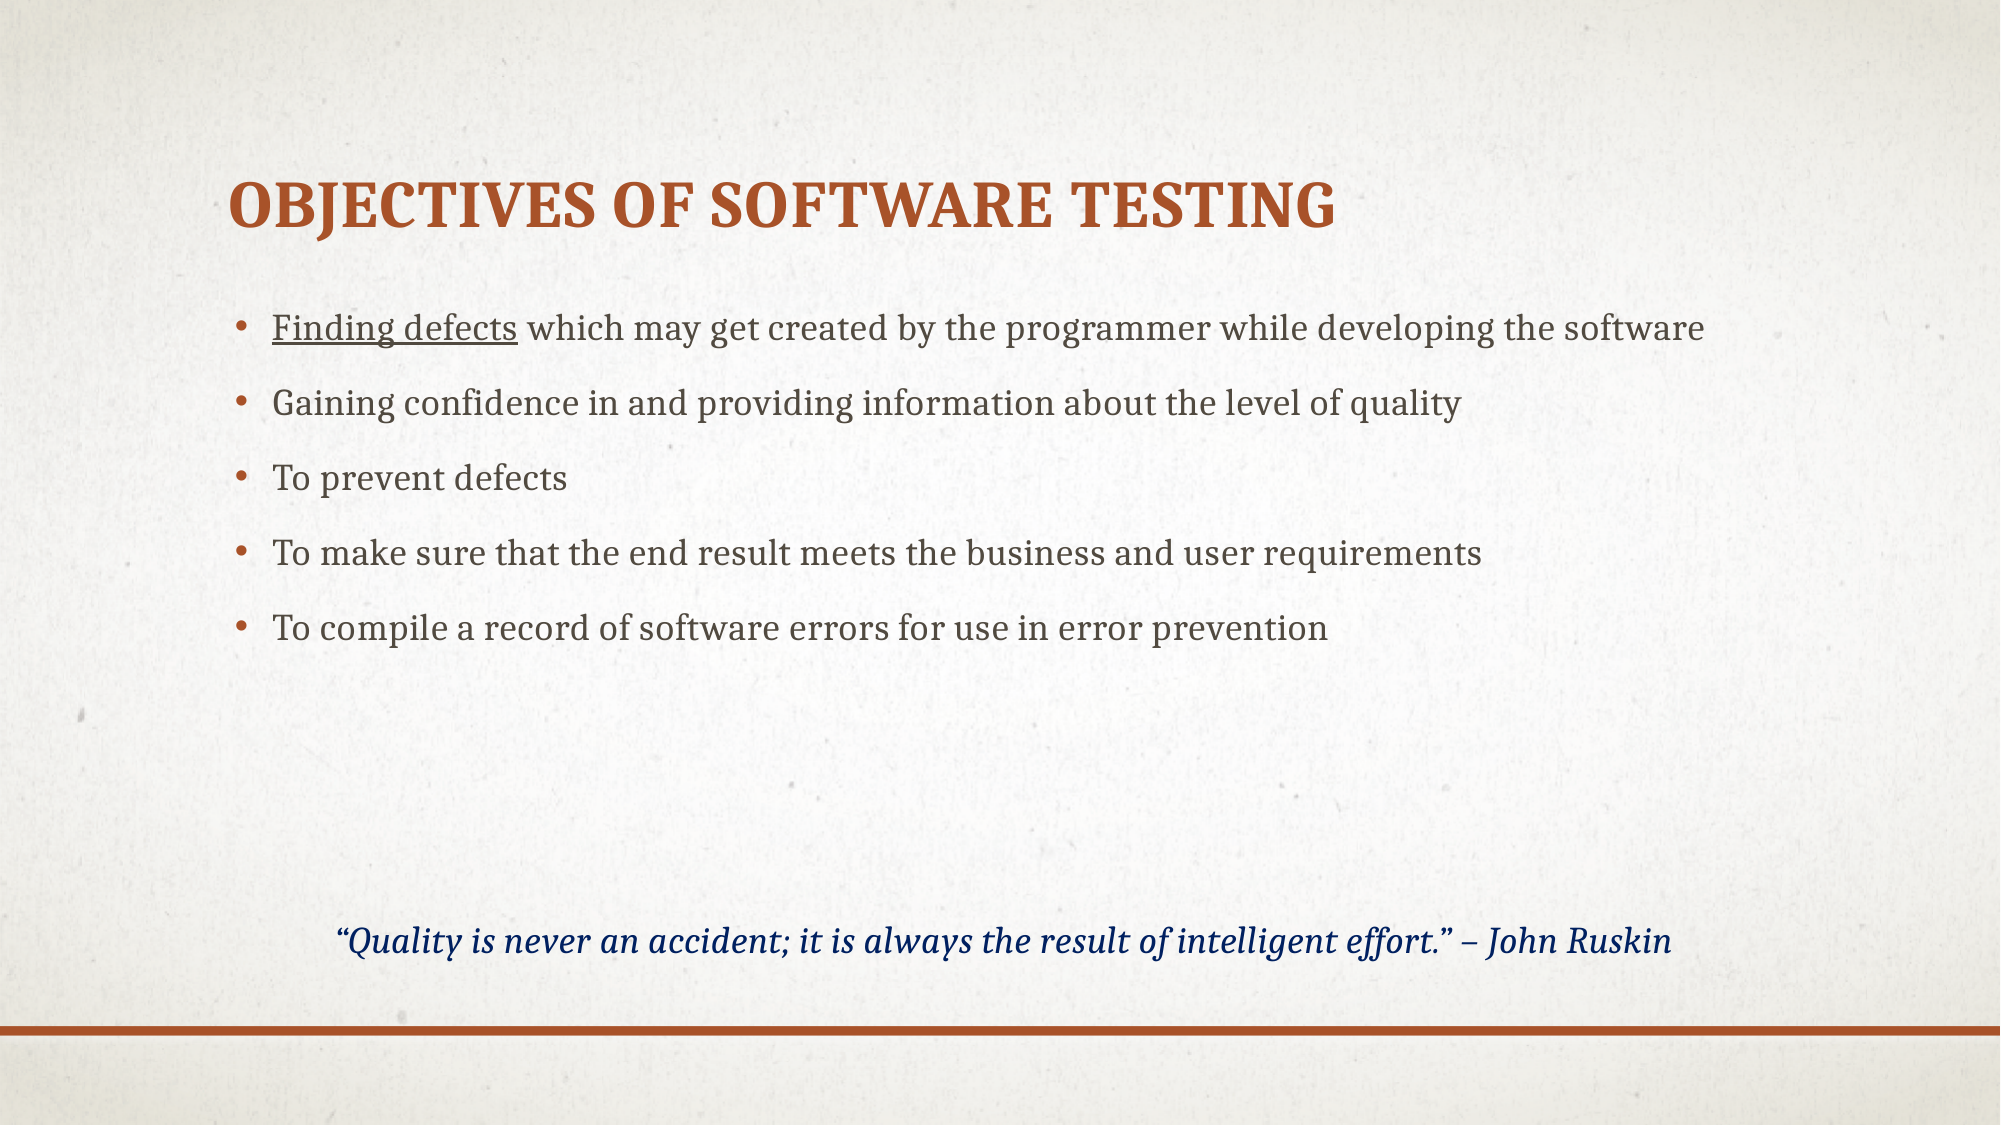

# Objectives of software testing
Finding defects which may get created by the programmer while developing the software
Gaining confidence in and providing information about the level of quality
To prevent defects
To make sure that the end result meets the business and user requirements
To compile a record of software errors for use in error prevention

“Quality is never an accident; it is always the result of intelligent effort.” – John Ruskin